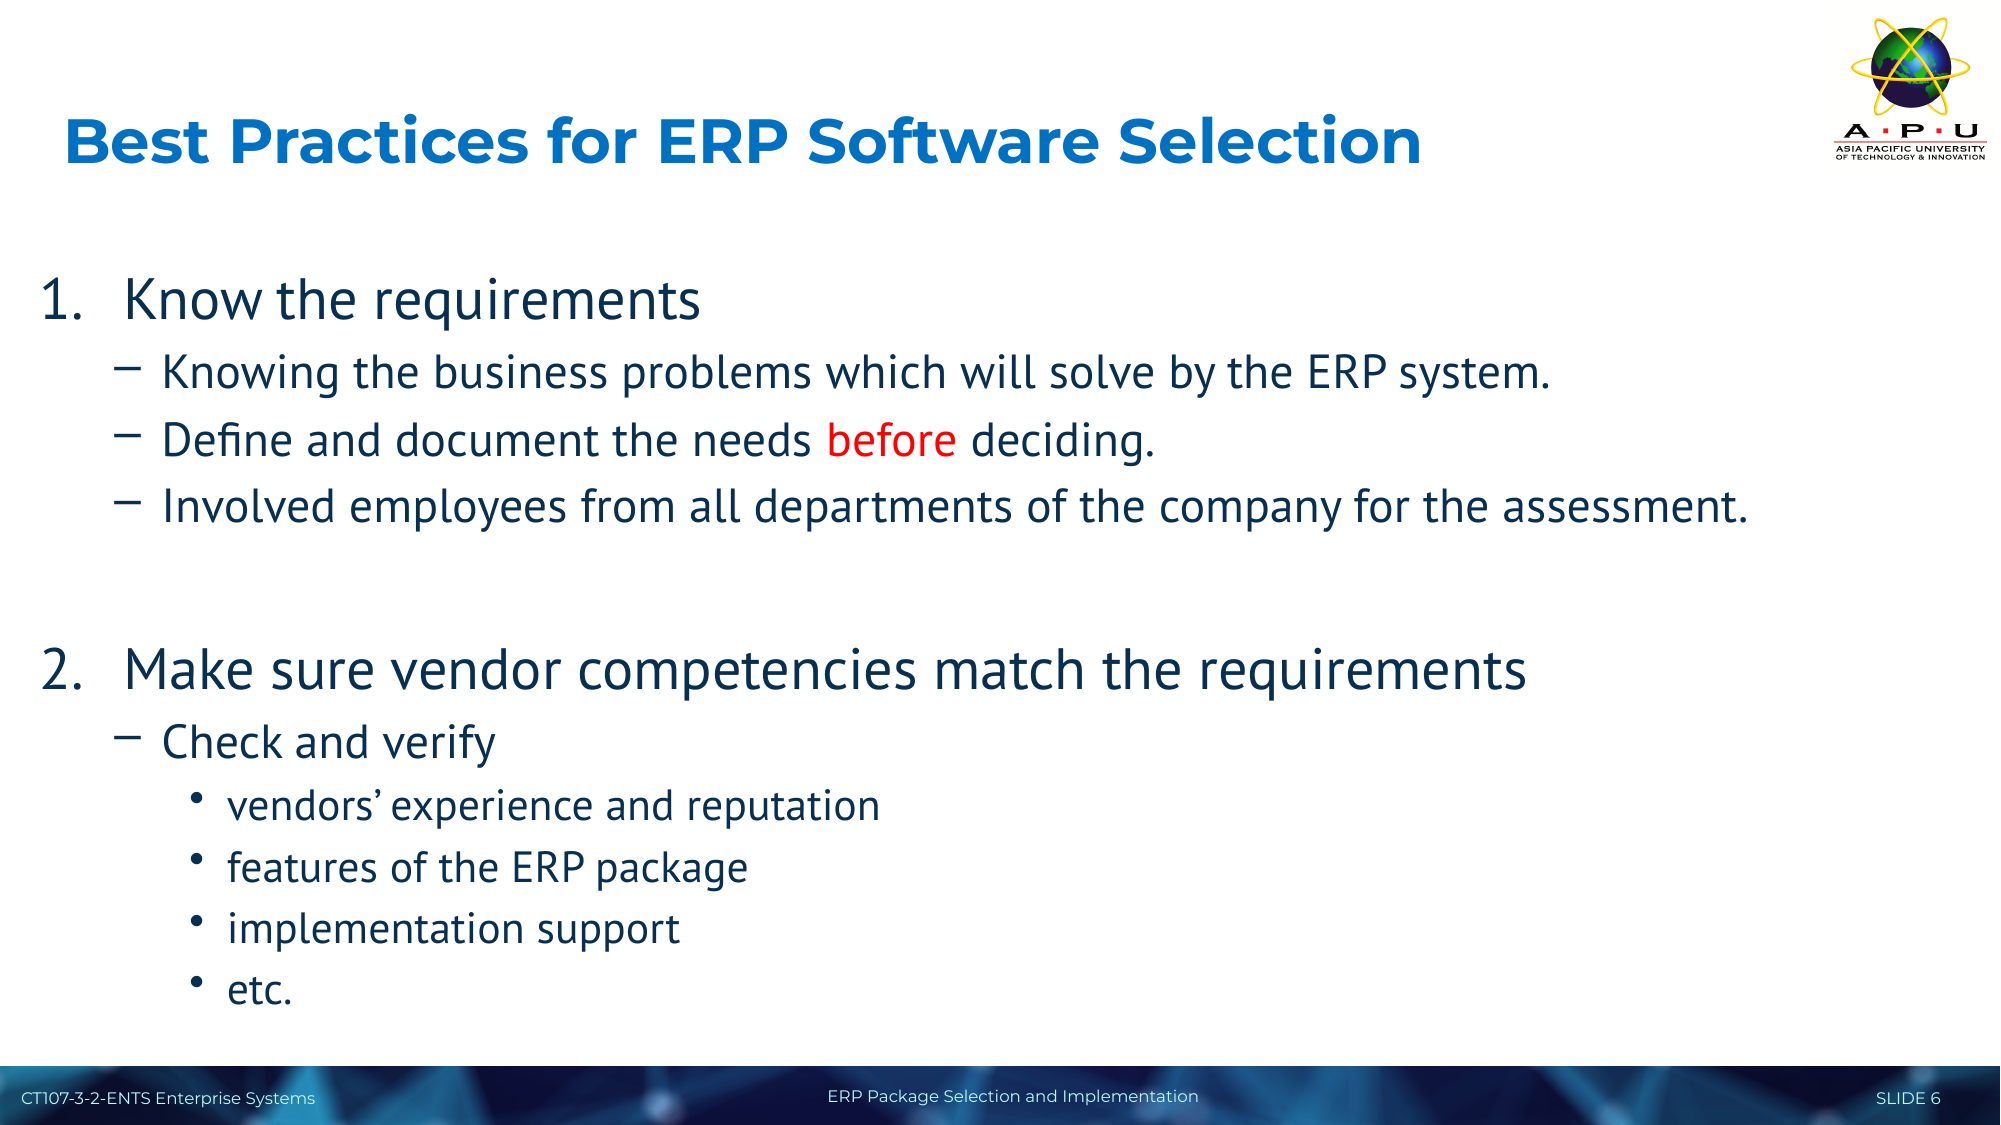

# Best Practices for ERP Software Selection
Know the requirements
Knowing the business problems which will solve by the ERP system.
Define and document the needs before deciding.
Involved employees from all departments of the company for the assessment.

Make sure vendor competencies match the requirements
Check and verify
vendors’ experience and reputation
features of the ERP package
implementation support
etc.